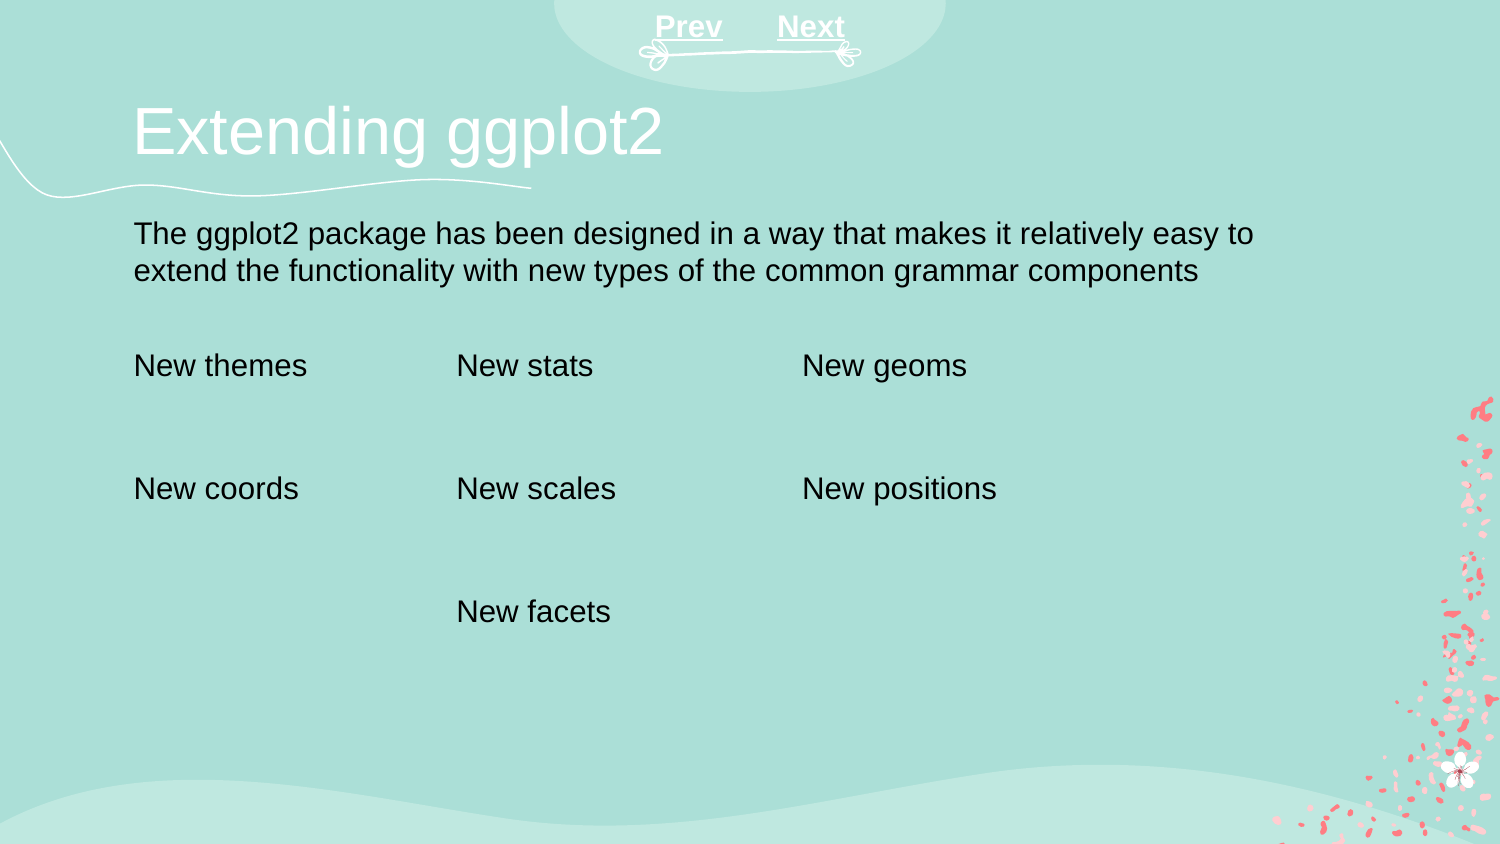

Prev
Next

# Extending ggplot2
The ggplot2 package has been designed in a way that makes it relatively easy to extend the functionality with new types of the common grammar components
New themes
New stats
New geoms
New coords
New scales
New positions
New facets